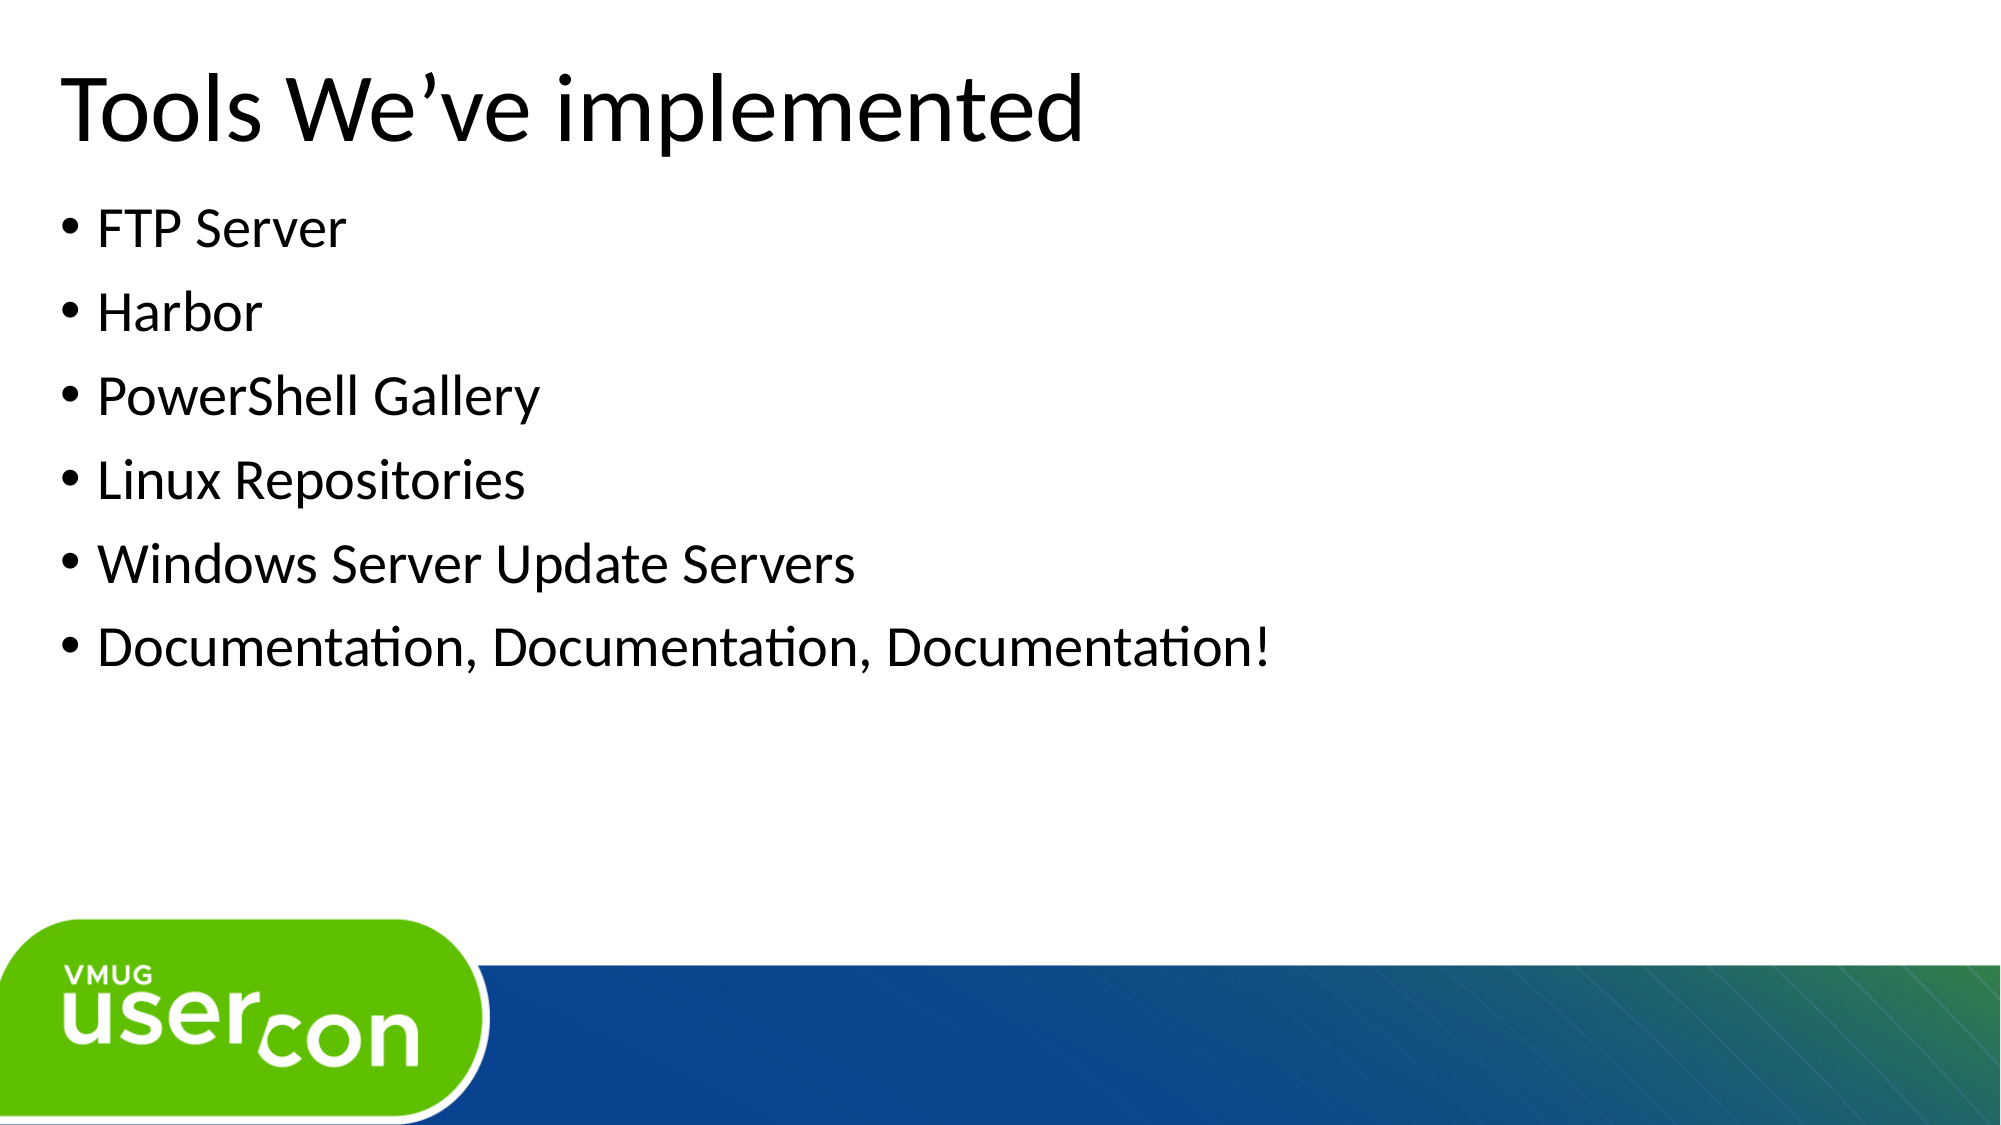

# Tools We’ve implemented
FTP Server
Harbor
PowerShell Gallery
Linux Repositories
Windows Server Update Servers
Documentation, Documentation, Documentation!